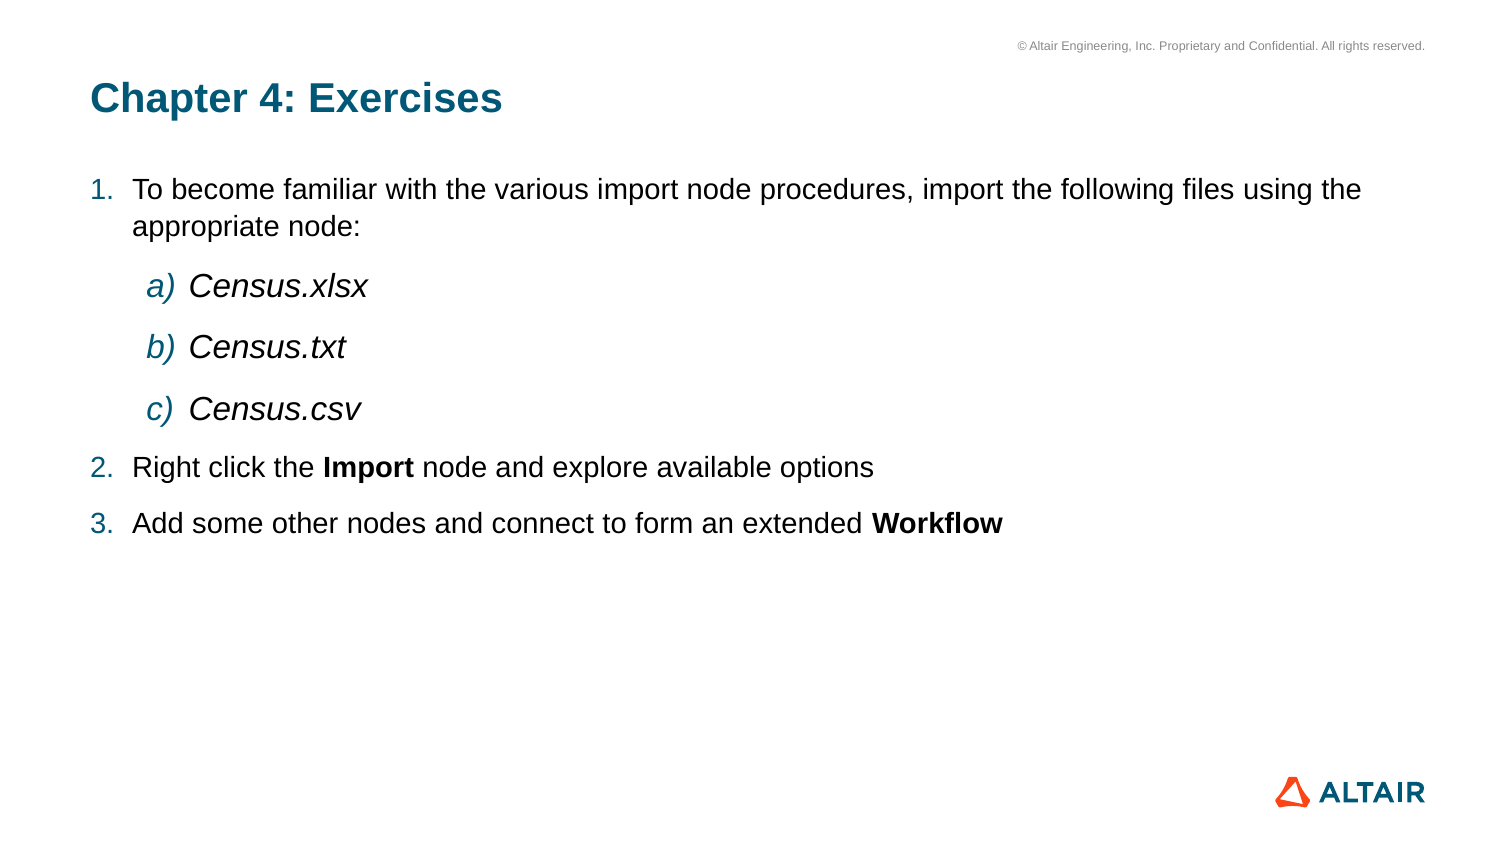

# Chapter 4: Exercises

To become familiar with the various import node procedures, import the following files using the appropriate node:
Census.xlsx
Census.txt
Census.csv
Right click the Import node and explore available options
Add some other nodes and connect to form an extended Workflow